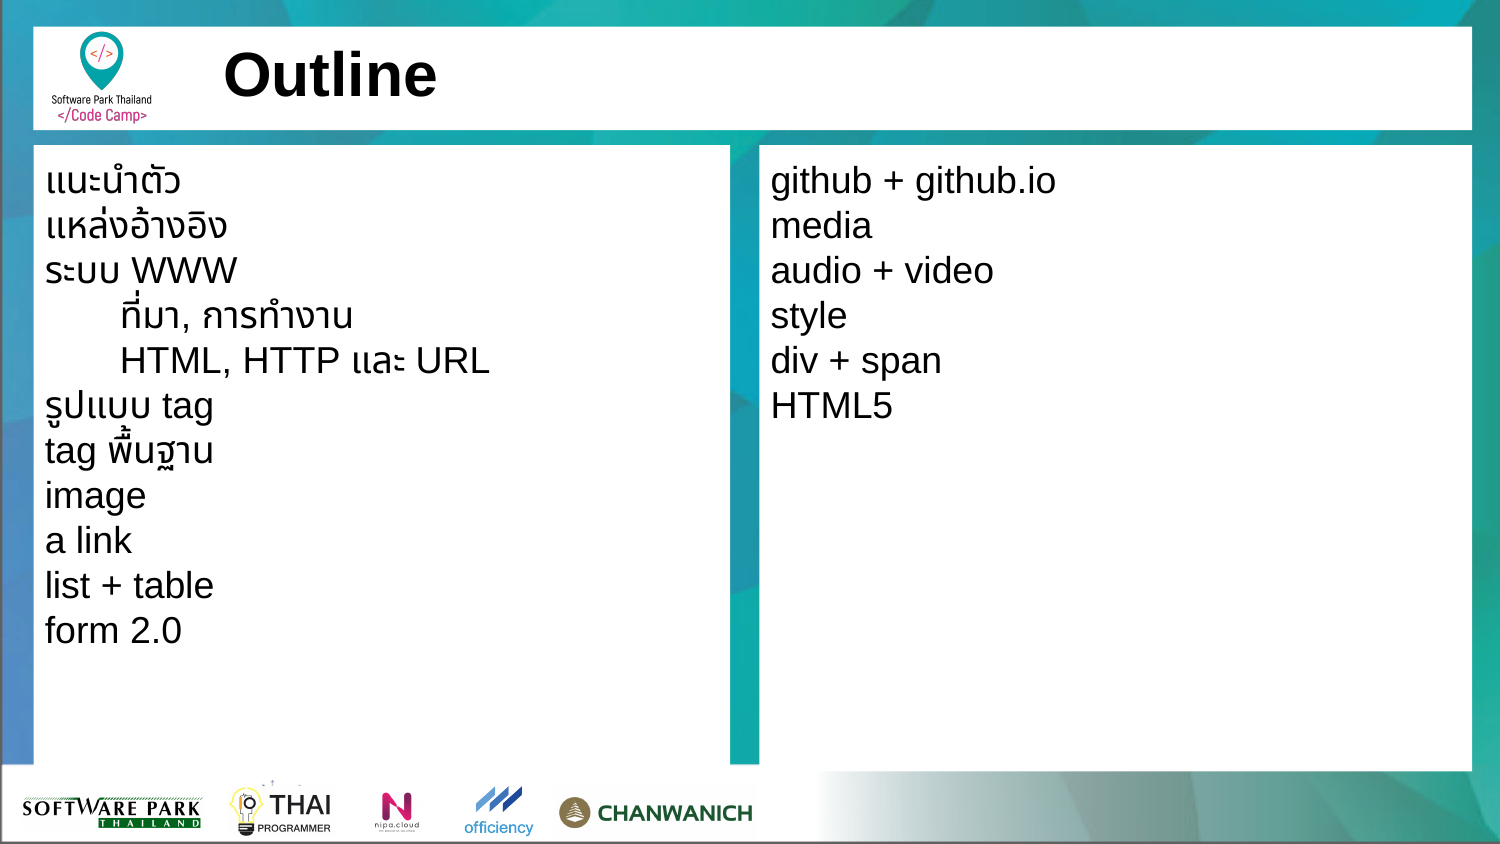

# Outline
แนะนำตัว
แหล่งอ้างอิง
ระบบ WWW
ที่มา, การทำงาน
HTML, HTTP และ URL
รูปแบบ tag
tag พื้นฐาน
image
a link
list + table
form 2.0

github + github.io
media
audio + video
style
div + span
HTML5